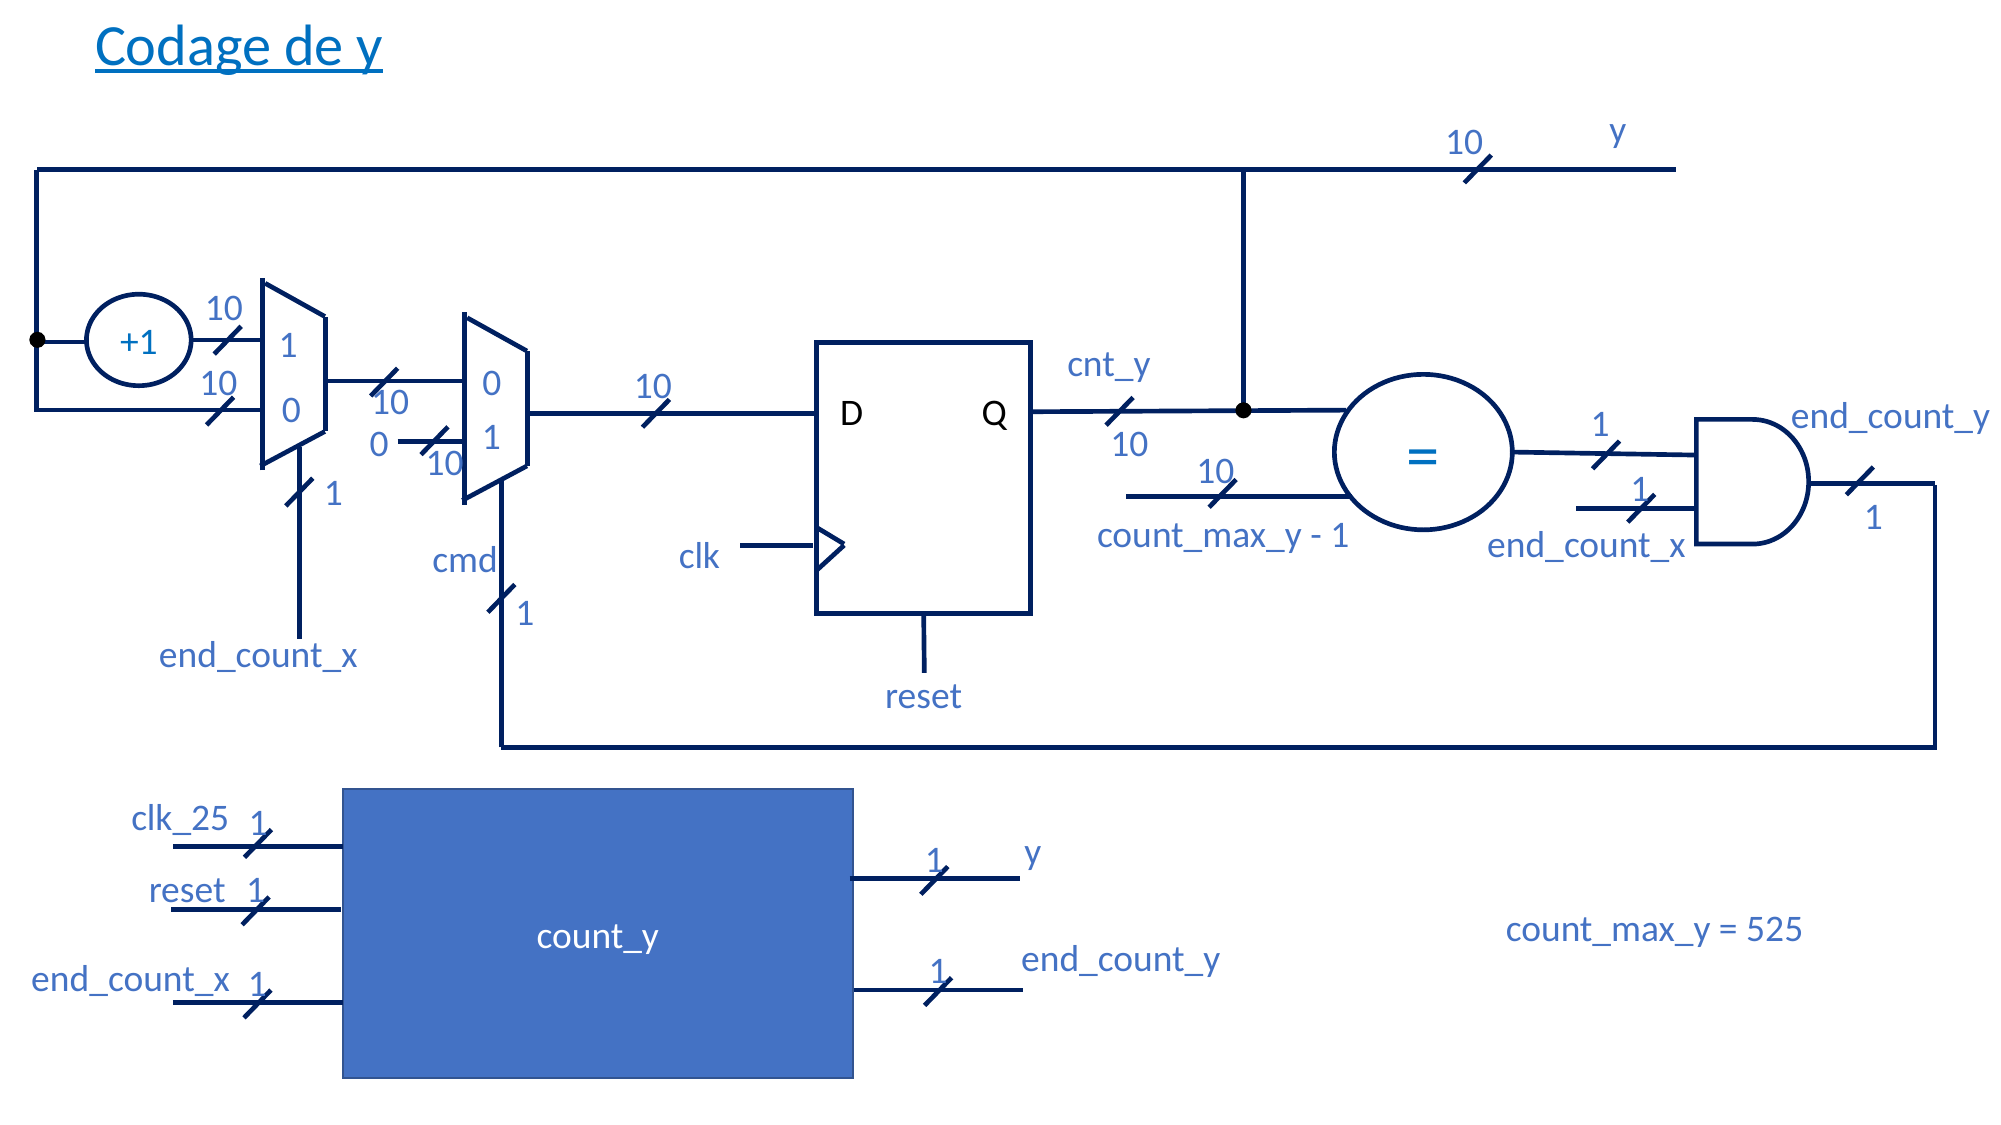

Codage de y
y
10
10
+1
1
cnt_y

D              Q

0
10
10
10
=
0
end_count_y
1

1
0
10

10
10
1
1
1
count_max_y - 1
end_count_x
clk
cmd
1
end_count_x
reset
clk_25
count_y
1
y
1
reset
1
count_max_y = 525
end_count_y
1
end_count_x
1